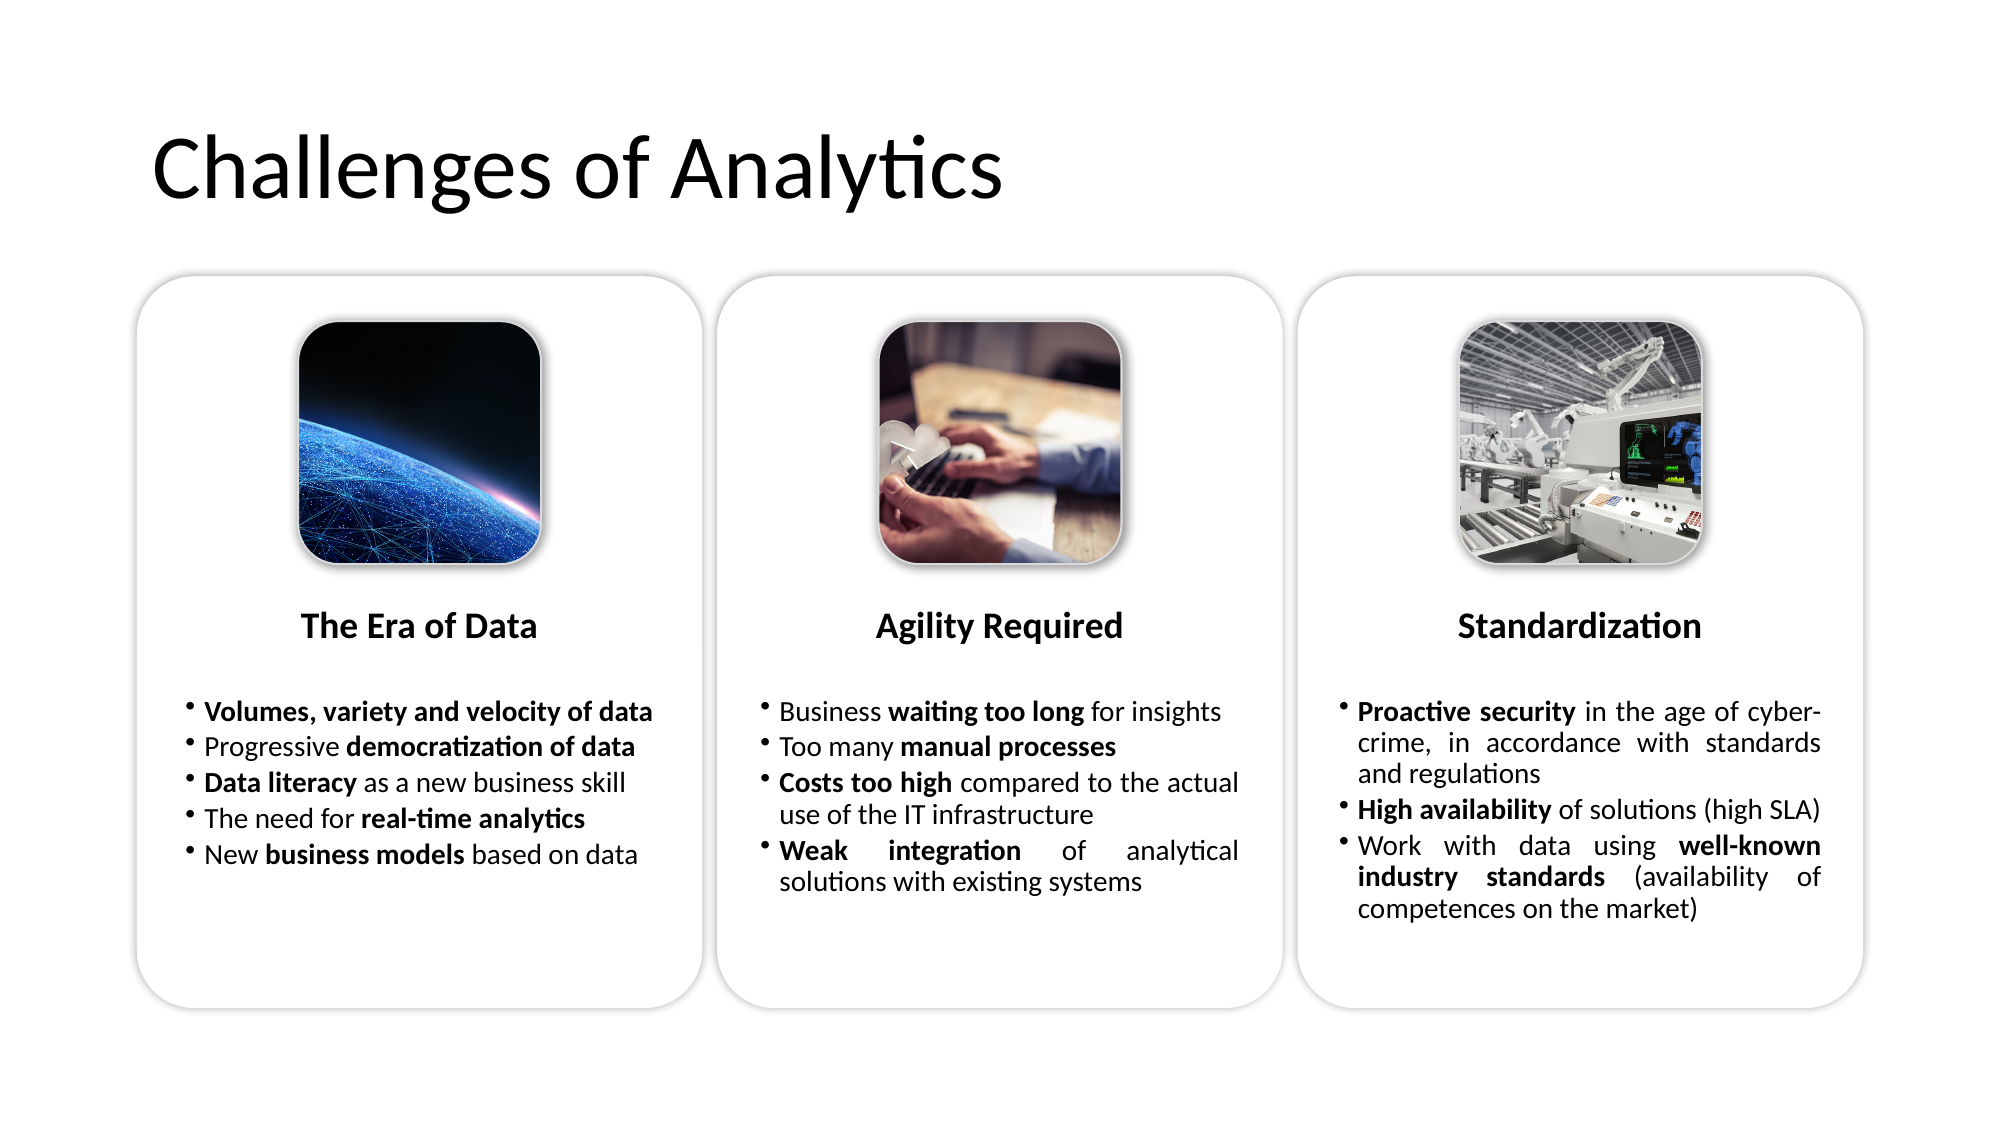

# Challenges of Analytics
The Era of Data

Volumes, variety and velocity of data
Progressive democratization of data
Data literacy as a new business skill
The need for real-time analytics
New business models based on data
Agility Required

Business waiting too long for insights
Too many manual processes
Costs too high compared to the actual use of the IT infrastructure
Weak integration of analytical solutions with existing systems
Standardization

Proactive security in the age of cyber-crime, in accordance with standards and regulations
High availability of solutions (high SLA)
Work with data using well-known industry standards (availability of competences on the market)